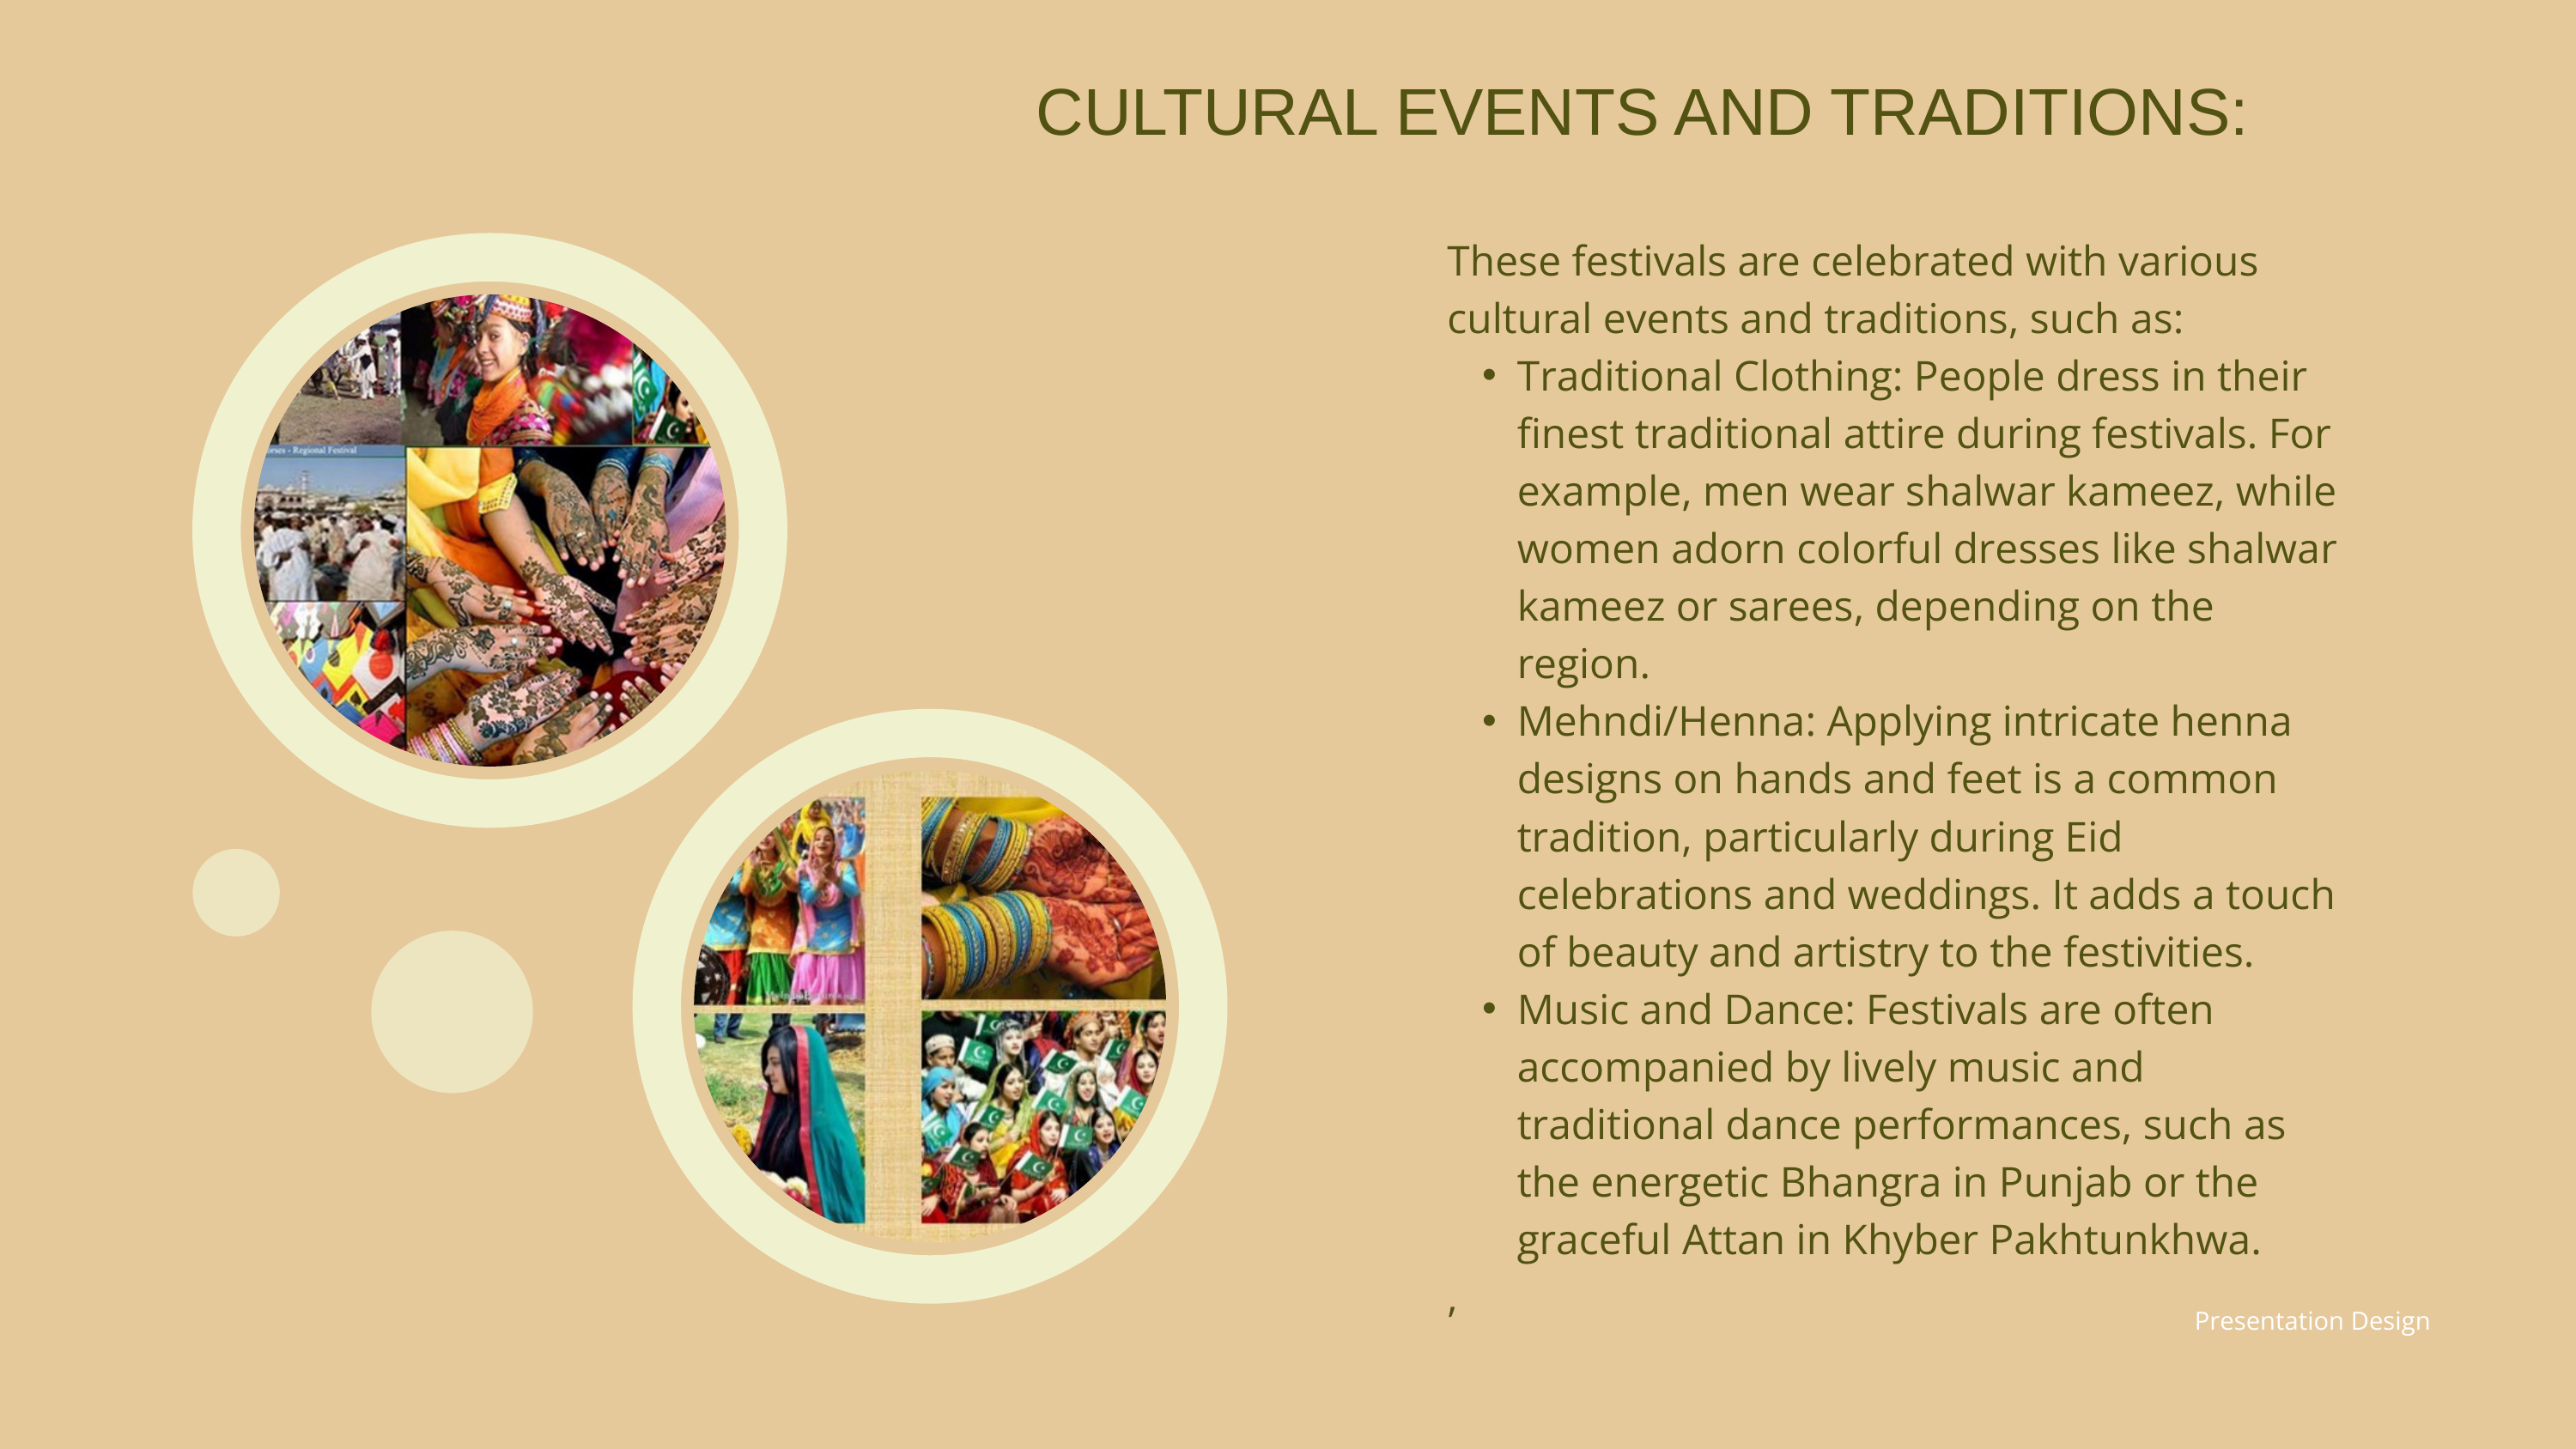

CULTURAL EVENTS AND TRADITIONS:
These festivals are celebrated with various cultural events and traditions, such as:
Traditional Clothing: People dress in their finest traditional attire during festivals. For example, men wear shalwar kameez, while women adorn colorful dresses like shalwar kameez or sarees, depending on the region.
Mehndi/Henna: Applying intricate henna designs on hands and feet is a common tradition, particularly during Eid celebrations and weddings. It adds a touch of beauty and artistry to the festivities.
Music and Dance: Festivals are often accompanied by lively music and traditional dance performances, such as the energetic Bhangra in Punjab or the graceful Attan in Khyber Pakhtunkhwa.
,

Presentation Design